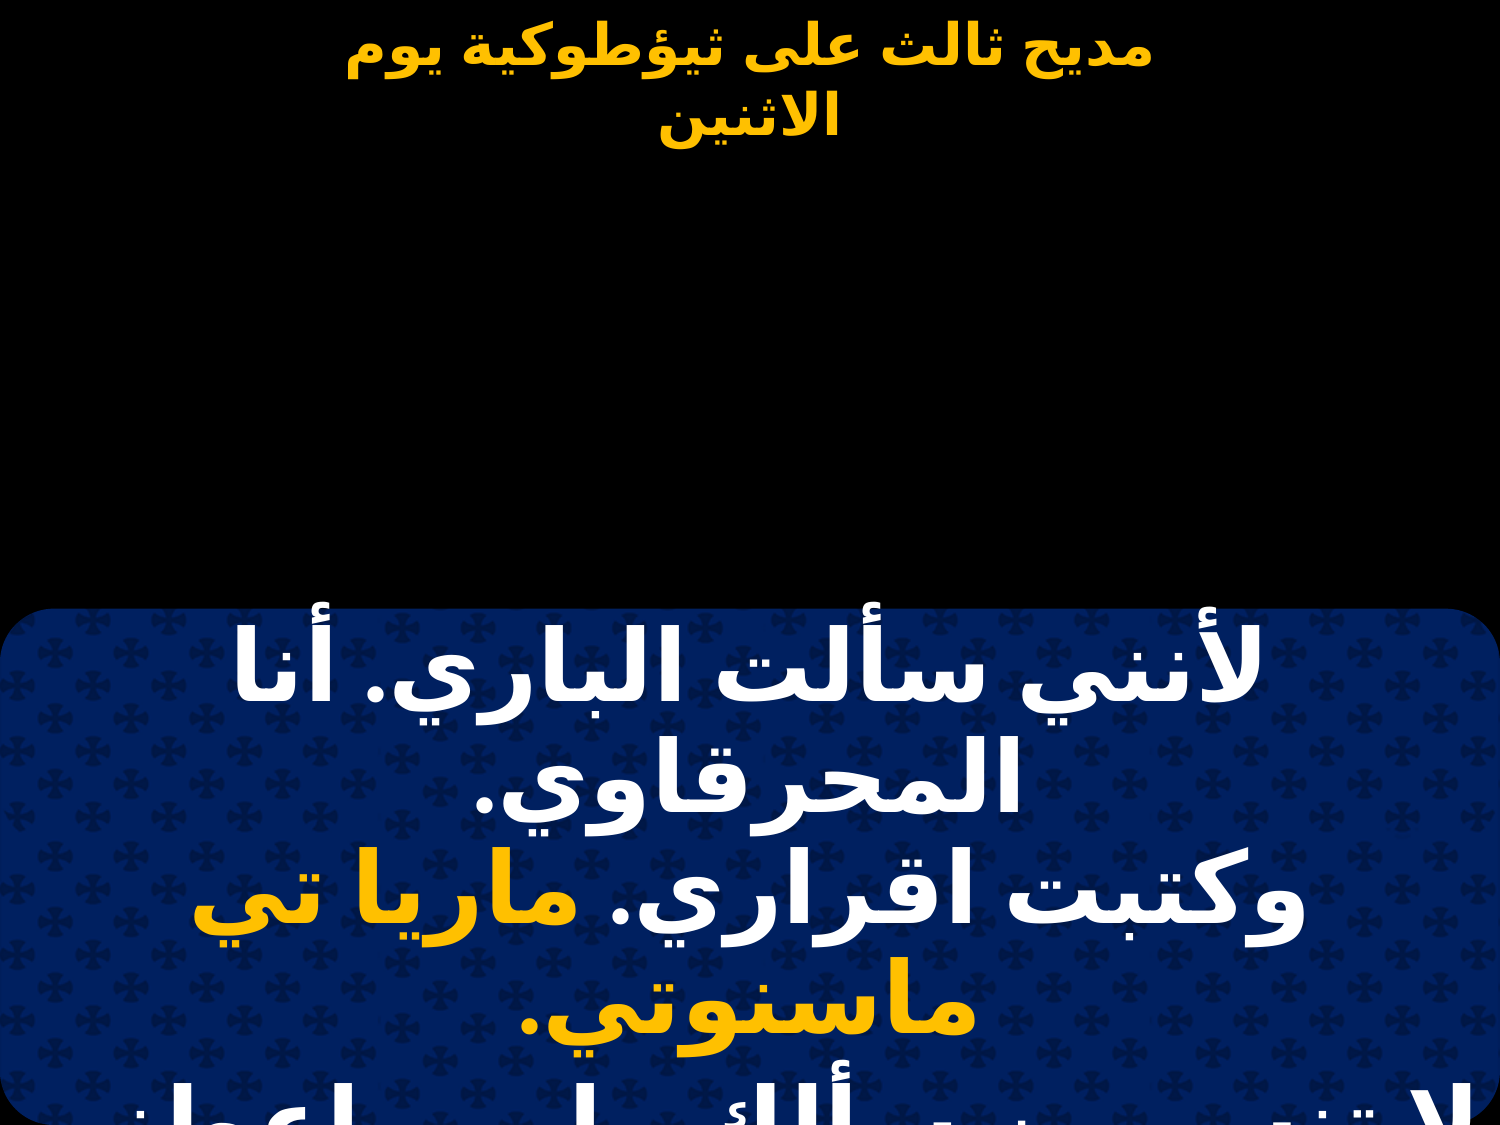

#
| لأنني سألت الباري. أنا المحرقاوي. وكتبت اقراري. ماريا تي ماسنوتي. |
| --- |
| لا تنس من سألك. يا رب اعطنى انعام. وشفيعتي أمامك. ماريا تي ماسنوتي. |